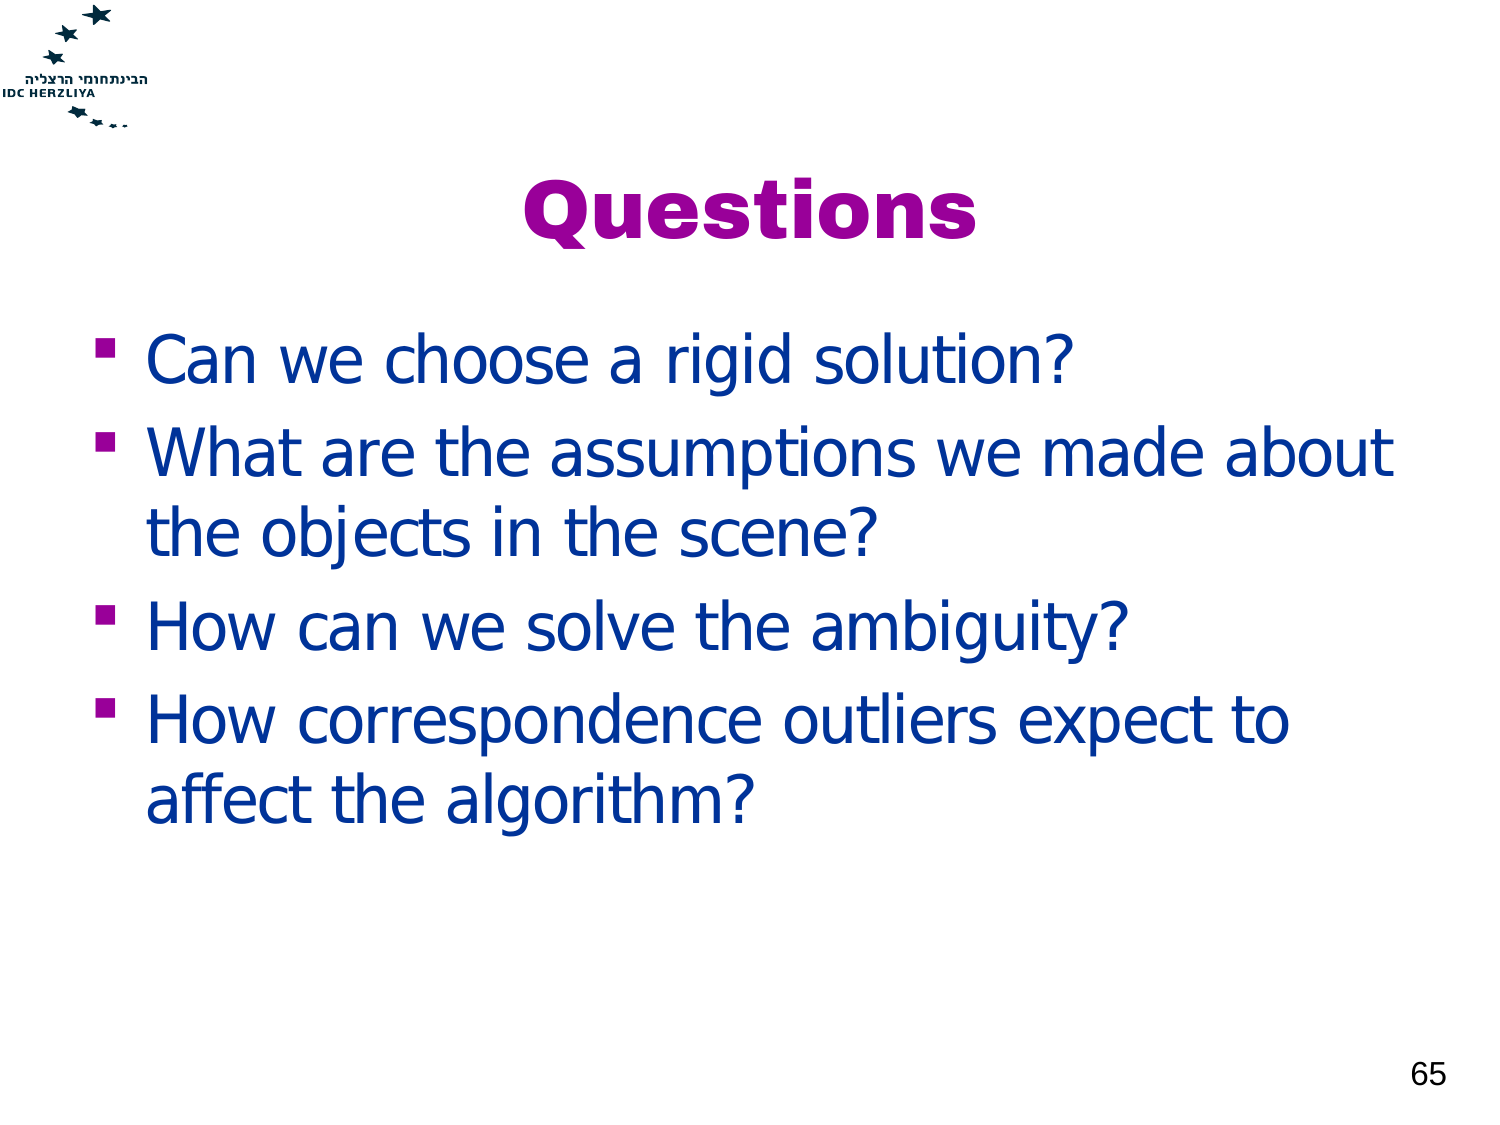

# Questions
Can we choose a rigid solution?
What are the assumptions we made about the objects in the scene?
How can we solve the ambiguity?
How correspondence outliers expect to affect the algorithm?
65